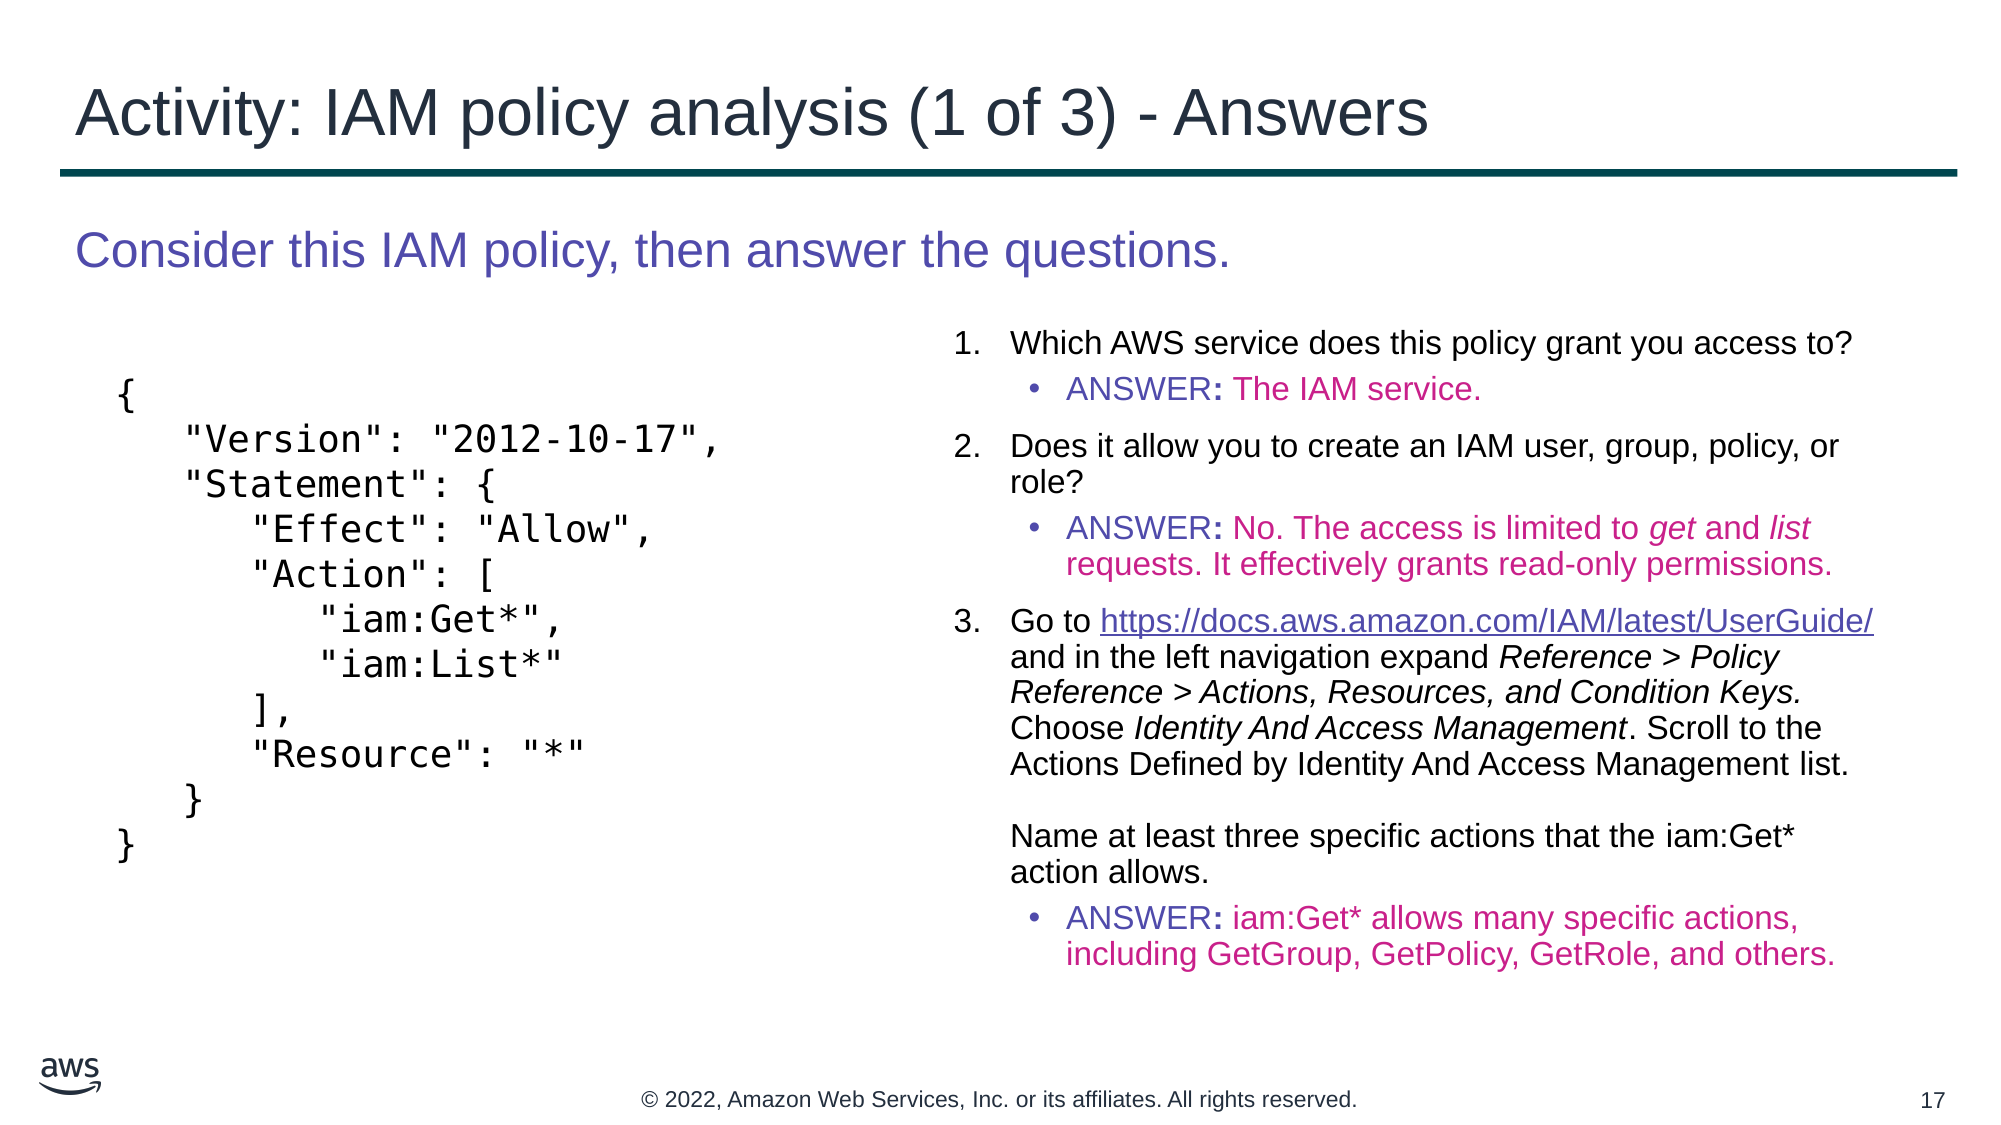

# Activity: IAM policy analysis (1 of 3) - Answers
Consider this IAM policy, then answer the questions.
{
   "Version": "2012-10-17",
   "Statement": {
      "Effect": "Allow",
      "Action": [
         "iam:Get*",
         "iam:List*"
      ],
      "Resource": "*"
   }
}
Which AWS service does this policy grant you access to?
ANSWER: The IAM service.
Does it allow you to create an IAM user, group, policy, or role?
ANSWER: No. The access is limited to get and list requests. It effectively grants read-only permissions.
Go to https://docs.aws.amazon.com/IAM/latest/UserGuide/ and in the left navigation expand Reference > Policy Reference > Actions, Resources, and Condition Keys. Choose Identity And Access Management. Scroll to the Actions Defined by Identity And Access Management list.
Name at least three specific actions that the iam:Get* action allows.
ANSWER: iam:Get* allows many specific actions, including GetGroup, GetPolicy, GetRole, and others.
17